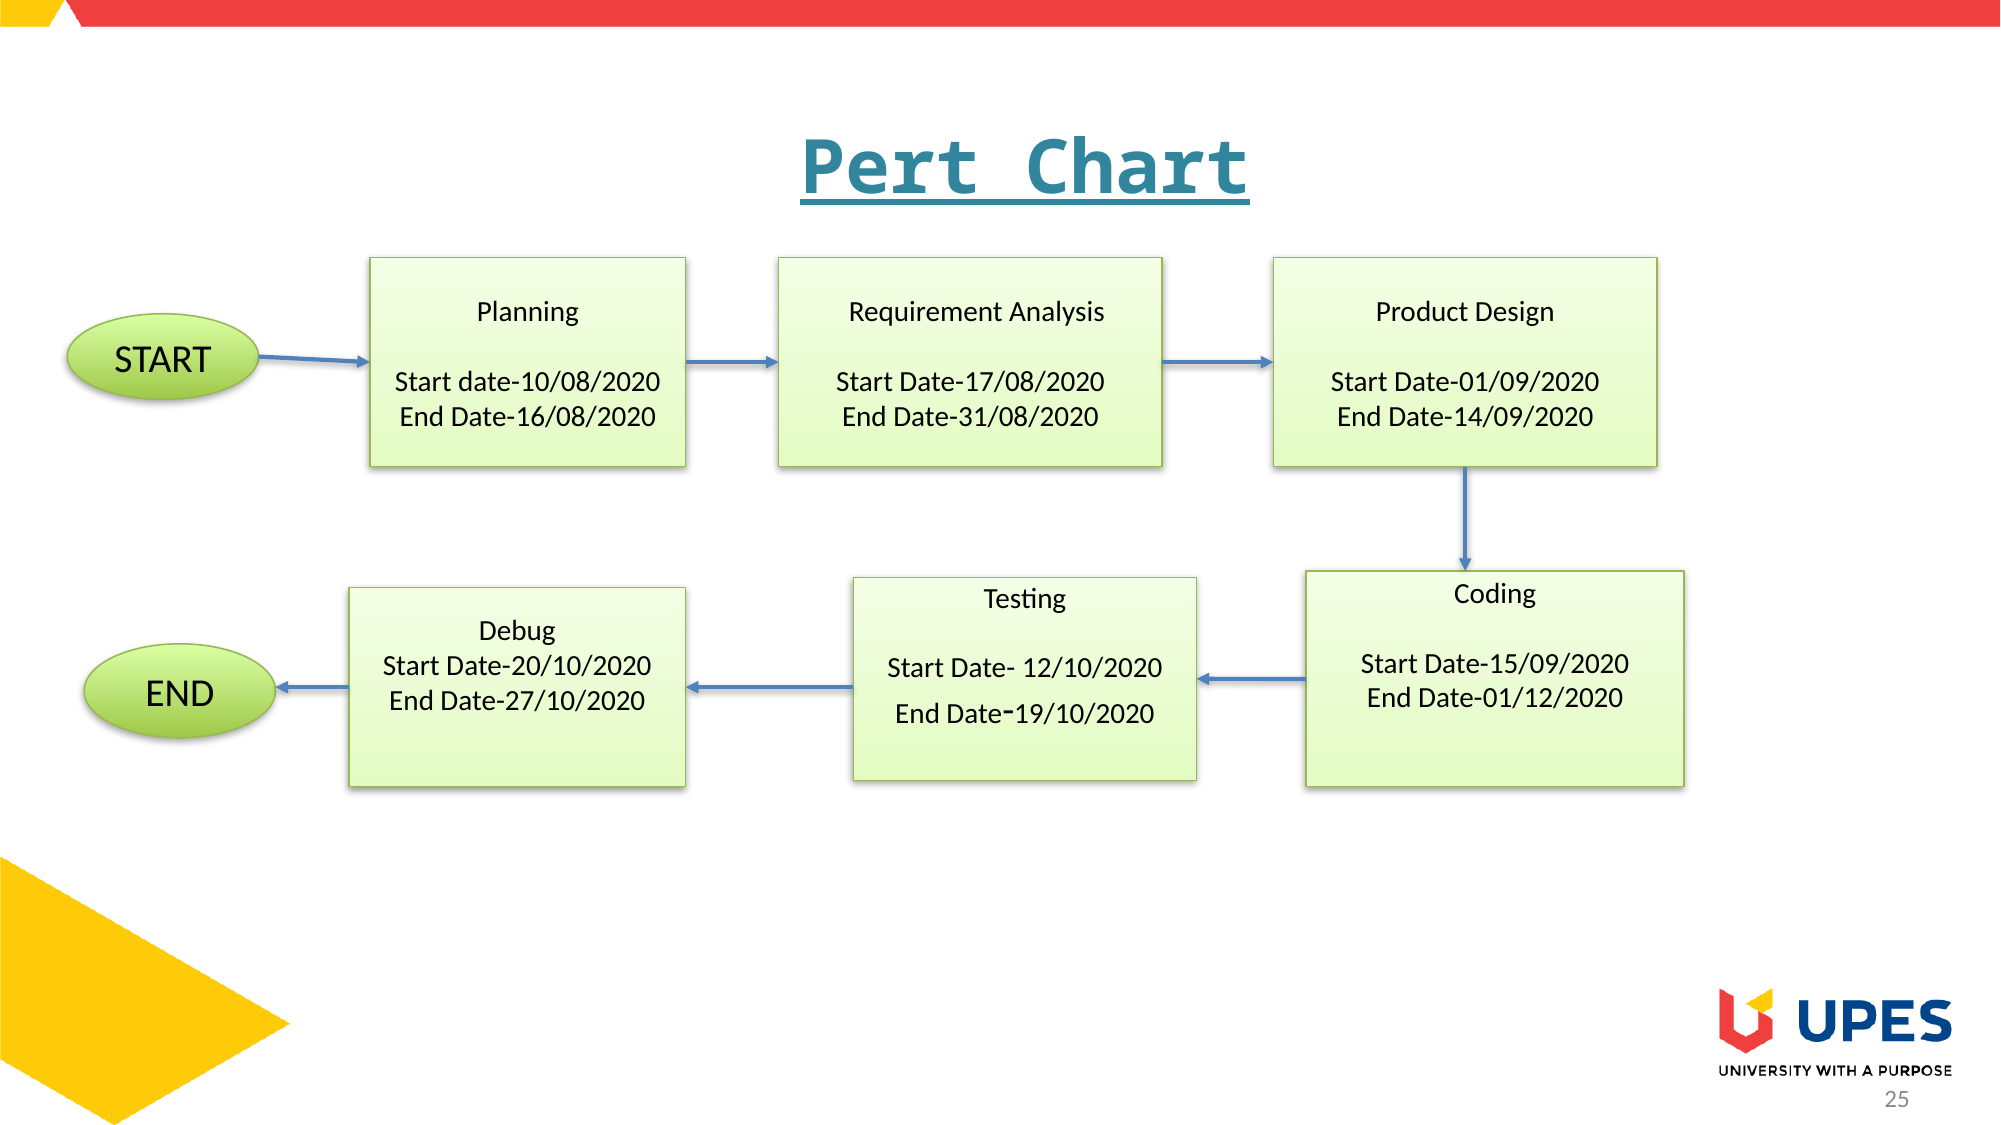

# Pert Chart
Planning

Start date-10/08/2020
End Date-16/08/2020
  Requirement Analysis

Start Date-17/08/2020
End Date-31/08/2020
Product Design

Start Date-01/09/2020
End Date-14/09/2020
START
Coding

Start Date-15/09/2020
End Date-01/12/2020

Testing

Start Date- 12/10/2020
End Date-19/10/2020

Debug
Start Date-20/10/2020
End Date-27/10/2020

END